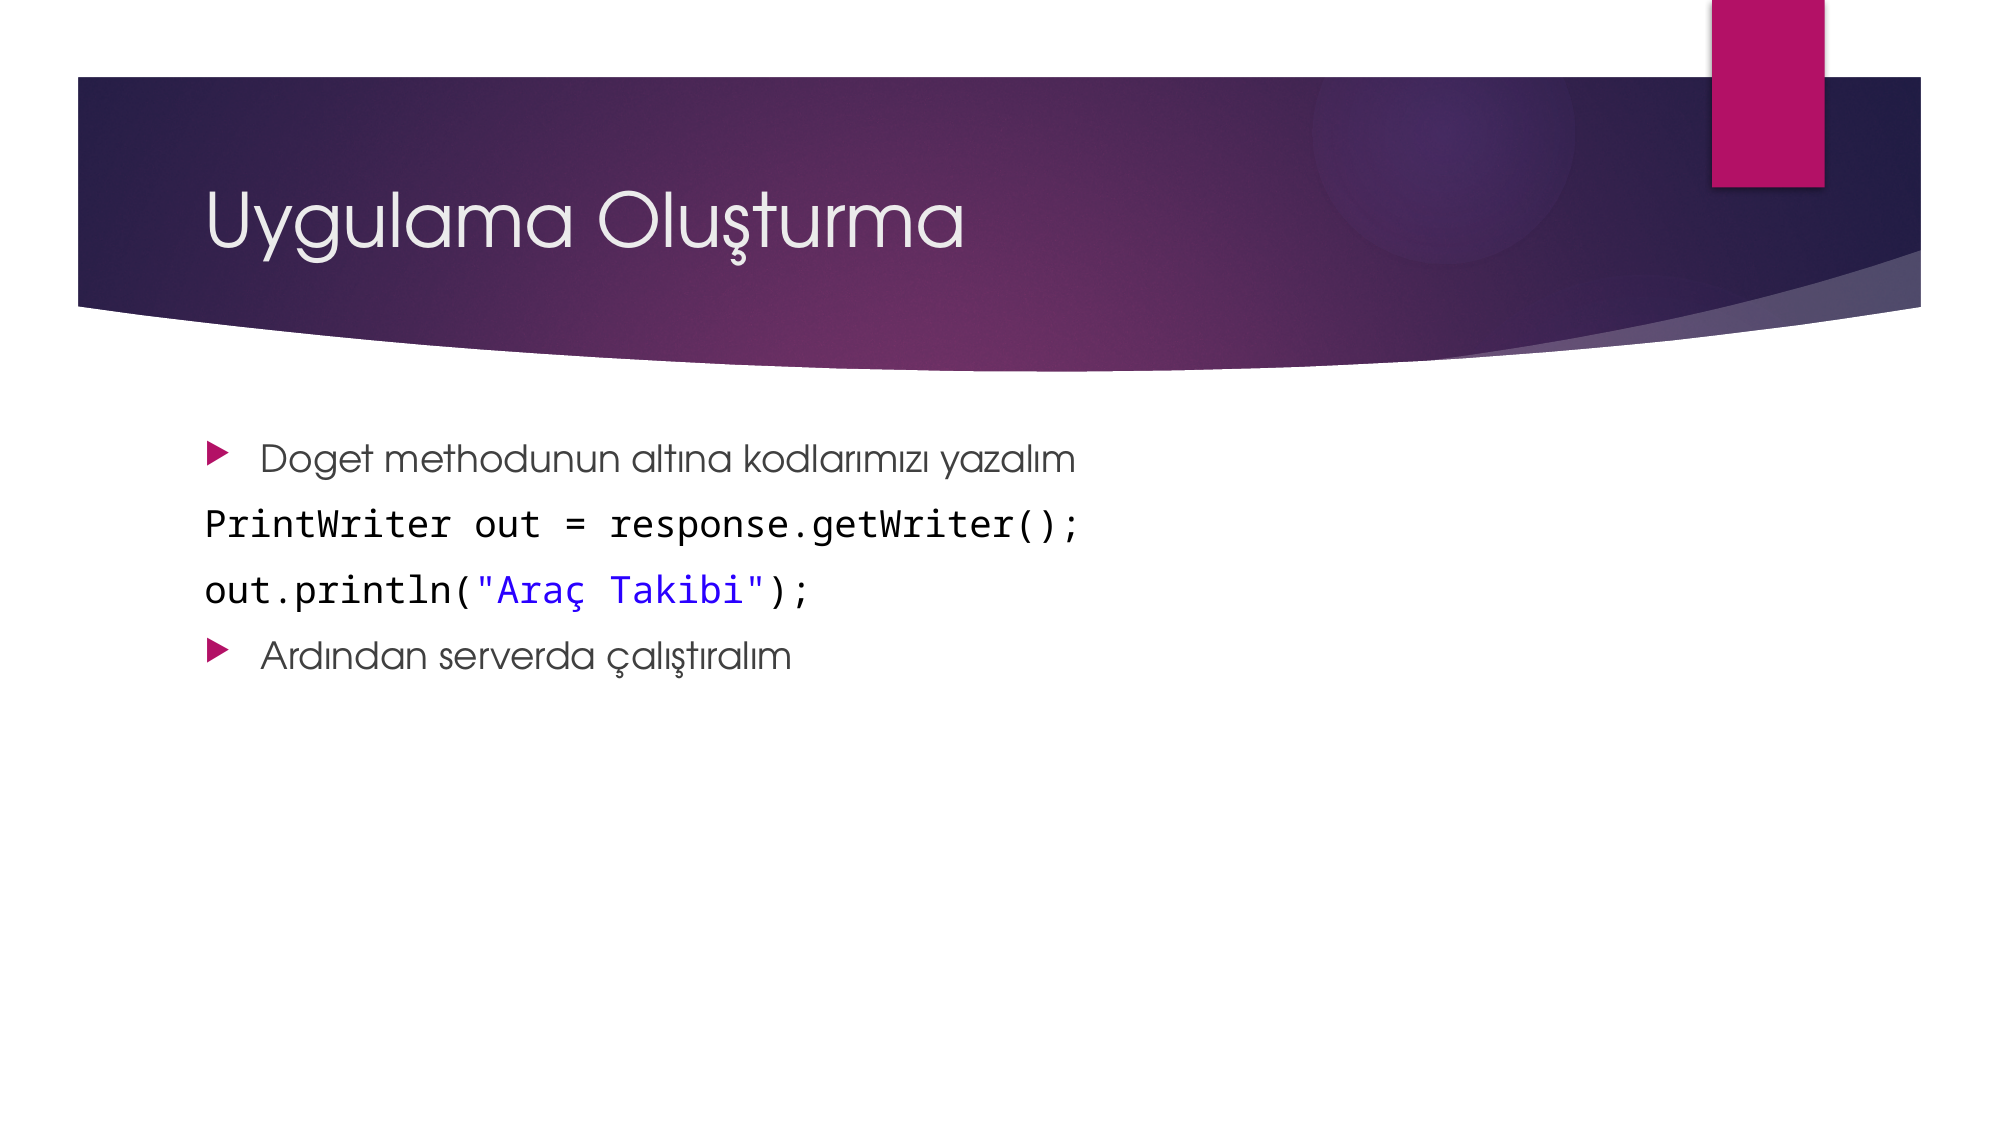

# Uygulama Oluşturma
Doget methodunun altına kodlarımızı yazalım
PrintWriter out = response.getWriter();
out.println("Araç Takibi");
Ardından serverda çalıştıralım